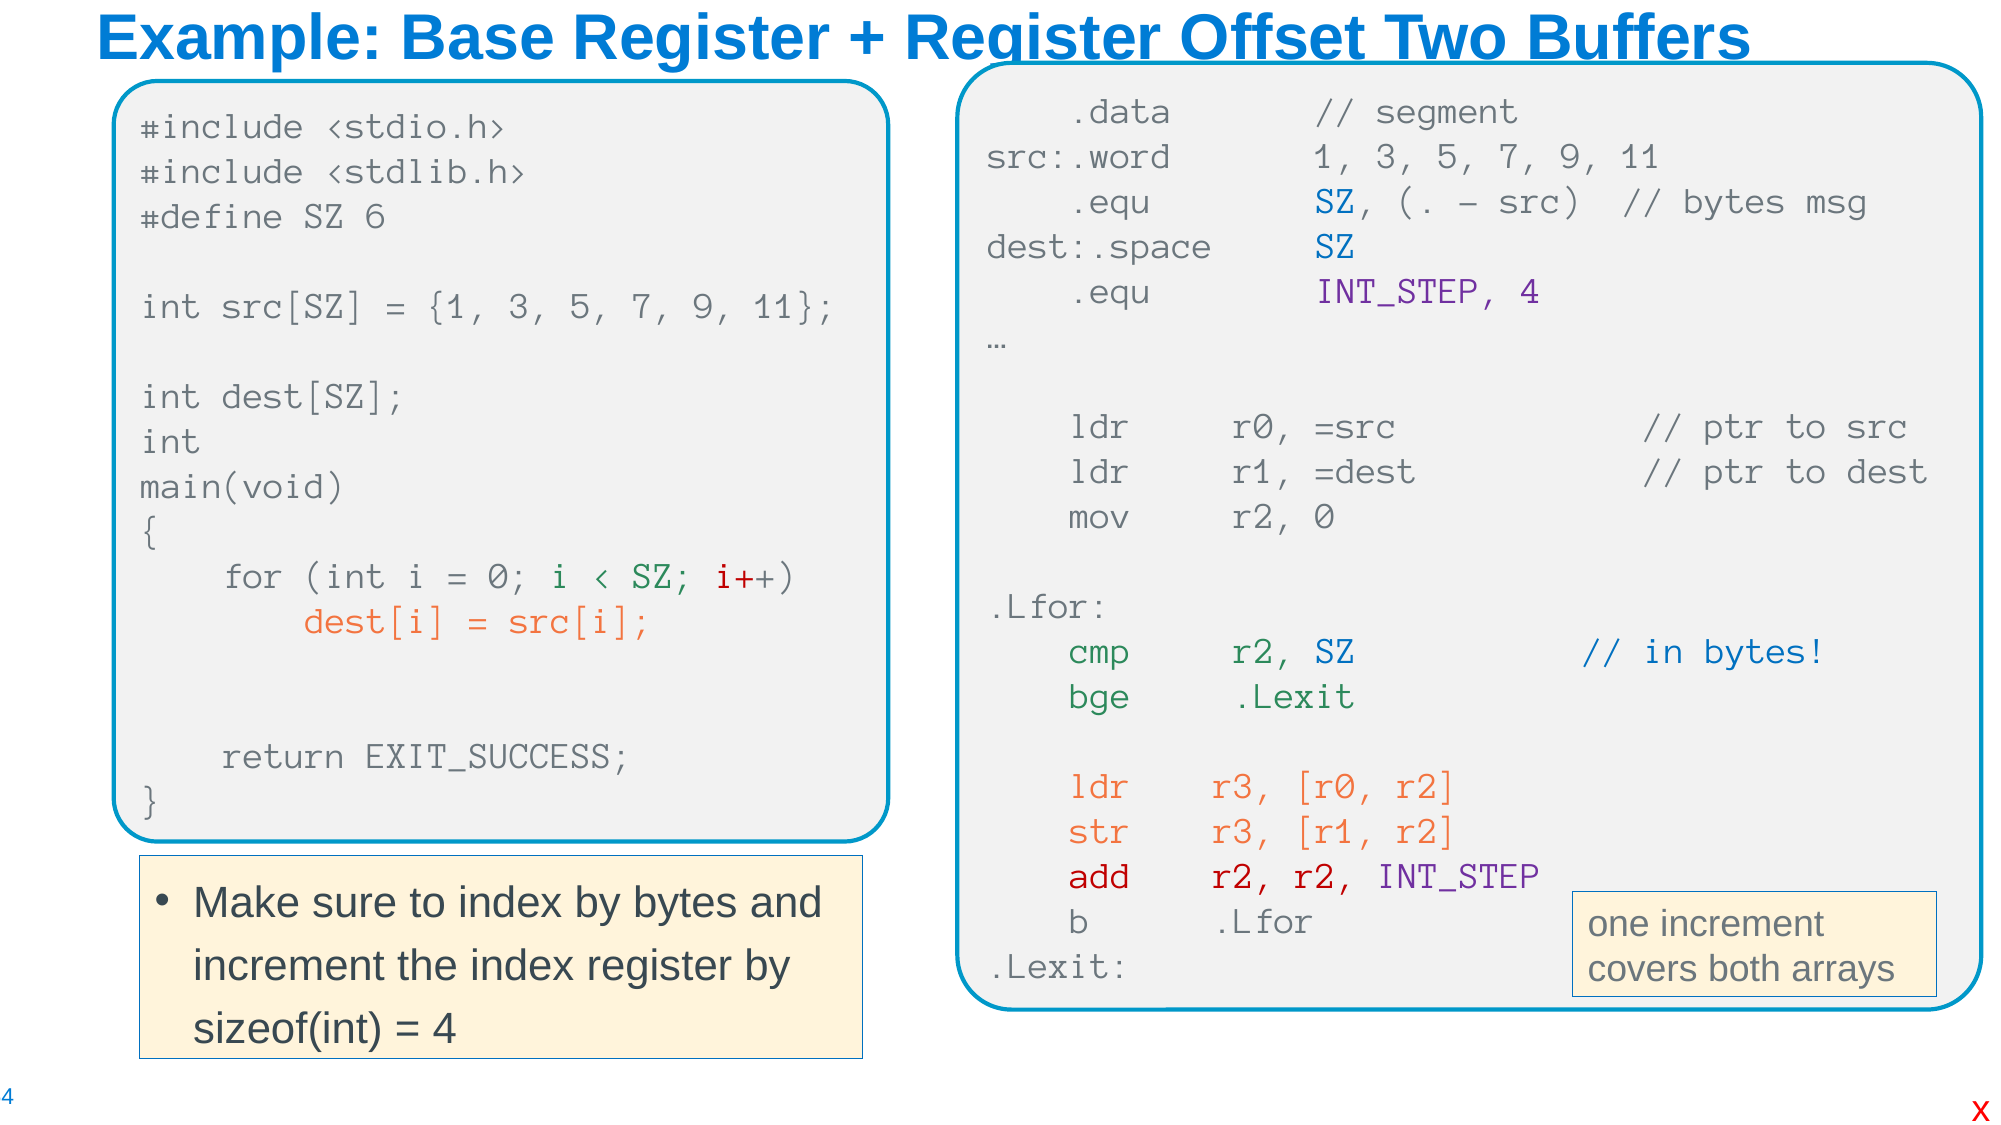

# Example: Base Register + Register Offset Two Buffers
    .data       // segment
src:.word       1, 3, 5, 7, 9, 11
    .equ        SZ, (. - src)  // bytes msg
dest:.space     SZ
    .equ        INT_STEP, 4
…

    ldr     r0, =src            // ptr to src
    ldr     r1, =dest           // ptr to dest
    mov     r2, 0

.Lfor:
    cmp     r2, SZ           // in bytes!
    bge     .Lexit

    ldr    r3, [r0, r2]
    str    r3, [r1, r2]
    add    r2, r2, INT_STEP
    b      .Lfor
.Lexit:
#include <stdio.h>
#include <stdlib.h>
#define SZ 6

int src[SZ] = {1, 3, 5, 7, 9, 11};

int dest[SZ];
int
main(void)
{
    for (int i = 0; i < SZ; i++)
        dest[i] = src[i];

    return EXIT_SUCCESS;
}
Make sure to index by bytes and increment the index register by sizeof(int) = 4
one increment covers both arrays
x